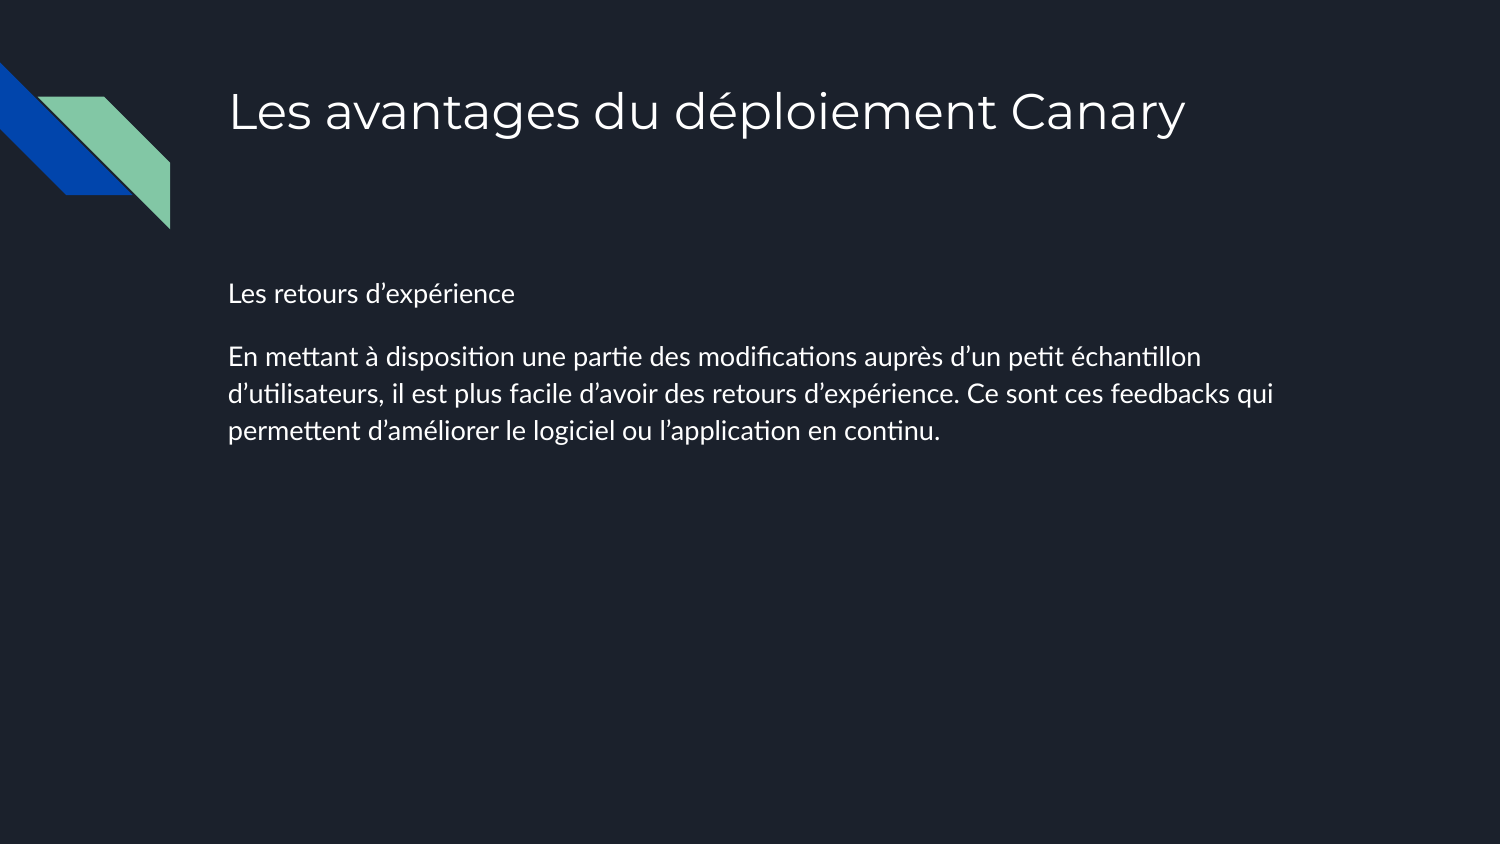

# Les avantages du déploiement Canary
Les retours d’expérience
En mettant à disposition une partie des modifications auprès d’un petit échantillon d’utilisateurs, il est plus facile d’avoir des retours d’expérience. Ce sont ces feedbacks qui permettent d’améliorer le logiciel ou l’application en continu.